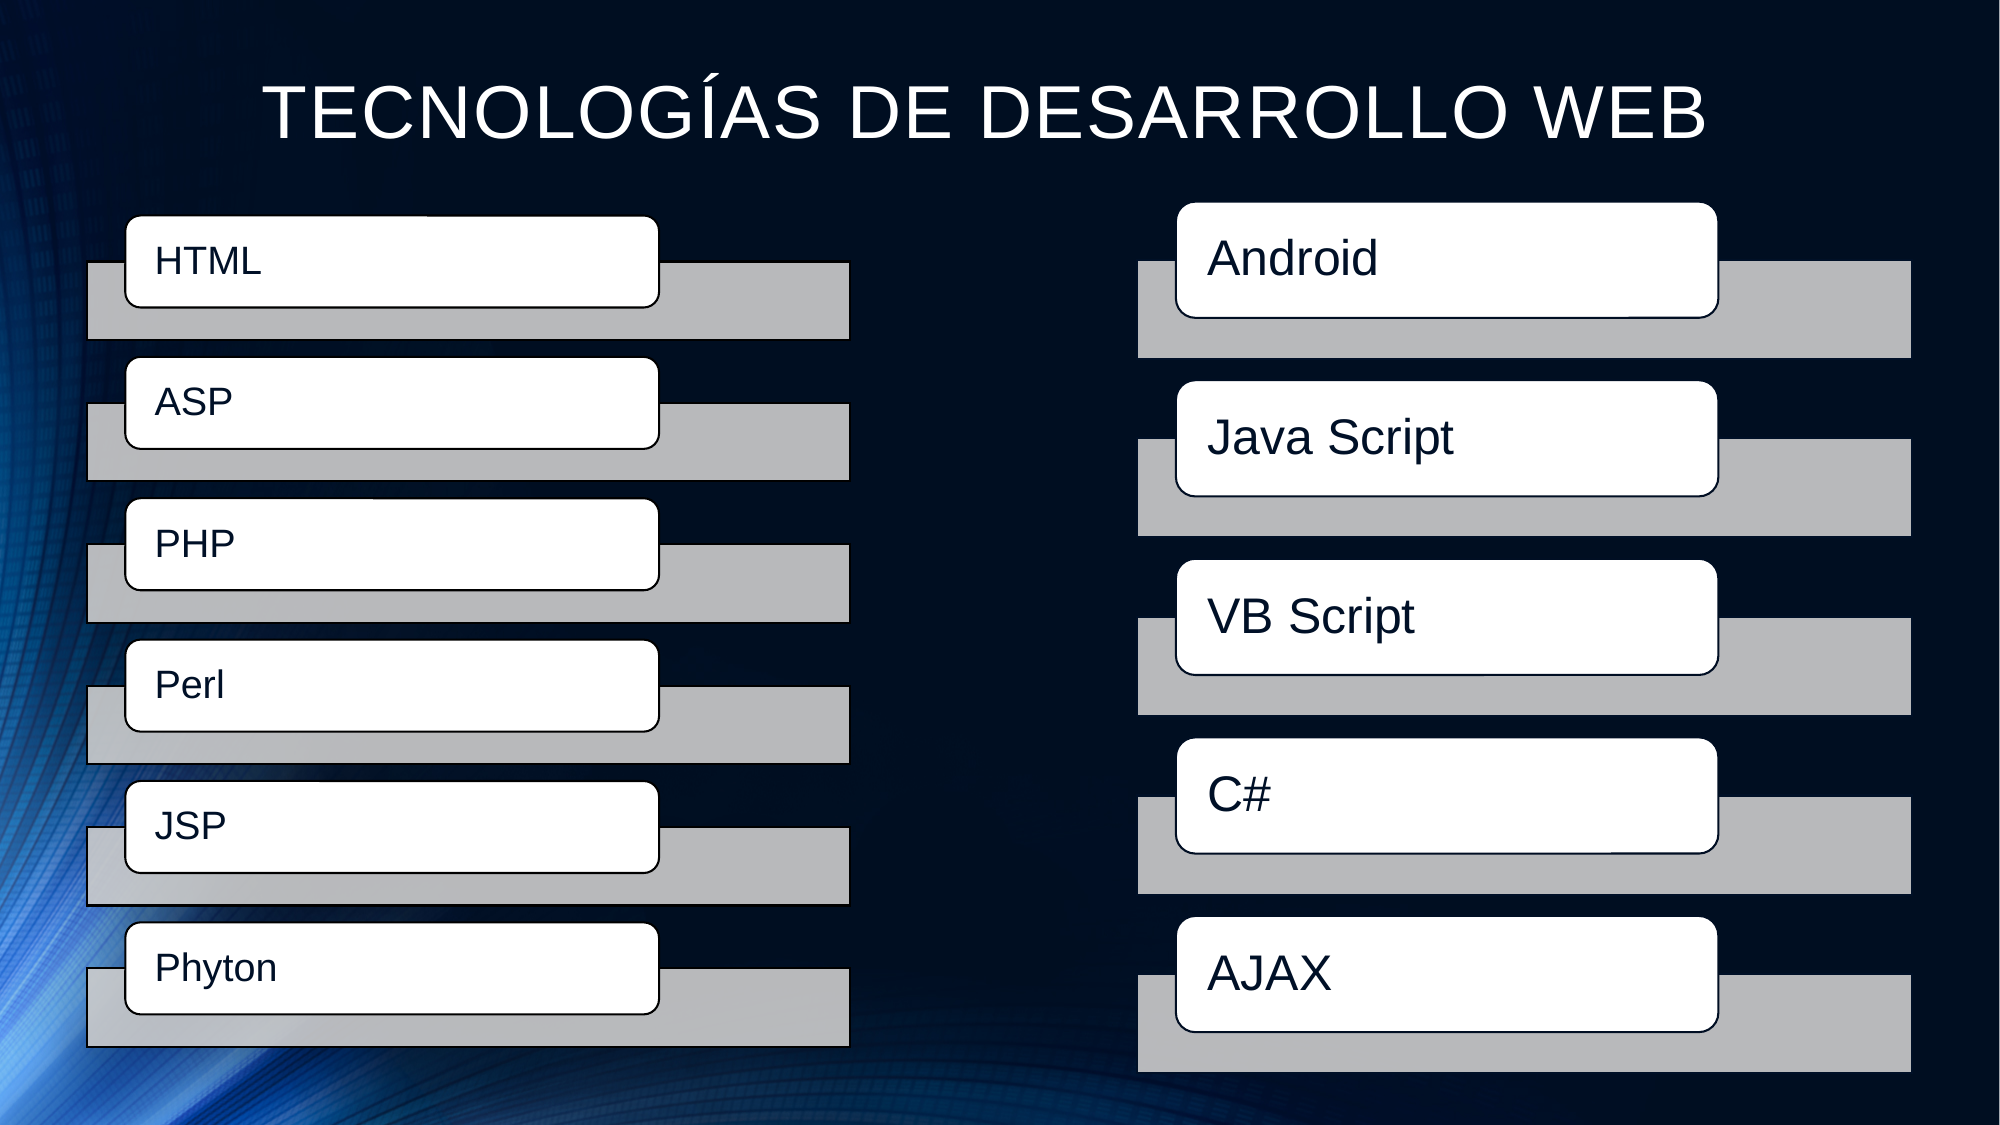

# TECNOLOGÍAS DE DESARROLLO WEB
HTML
ASP
PHP
Perl
JSP
Phyton
Android
Java Script
VB Script
C#
AJAX